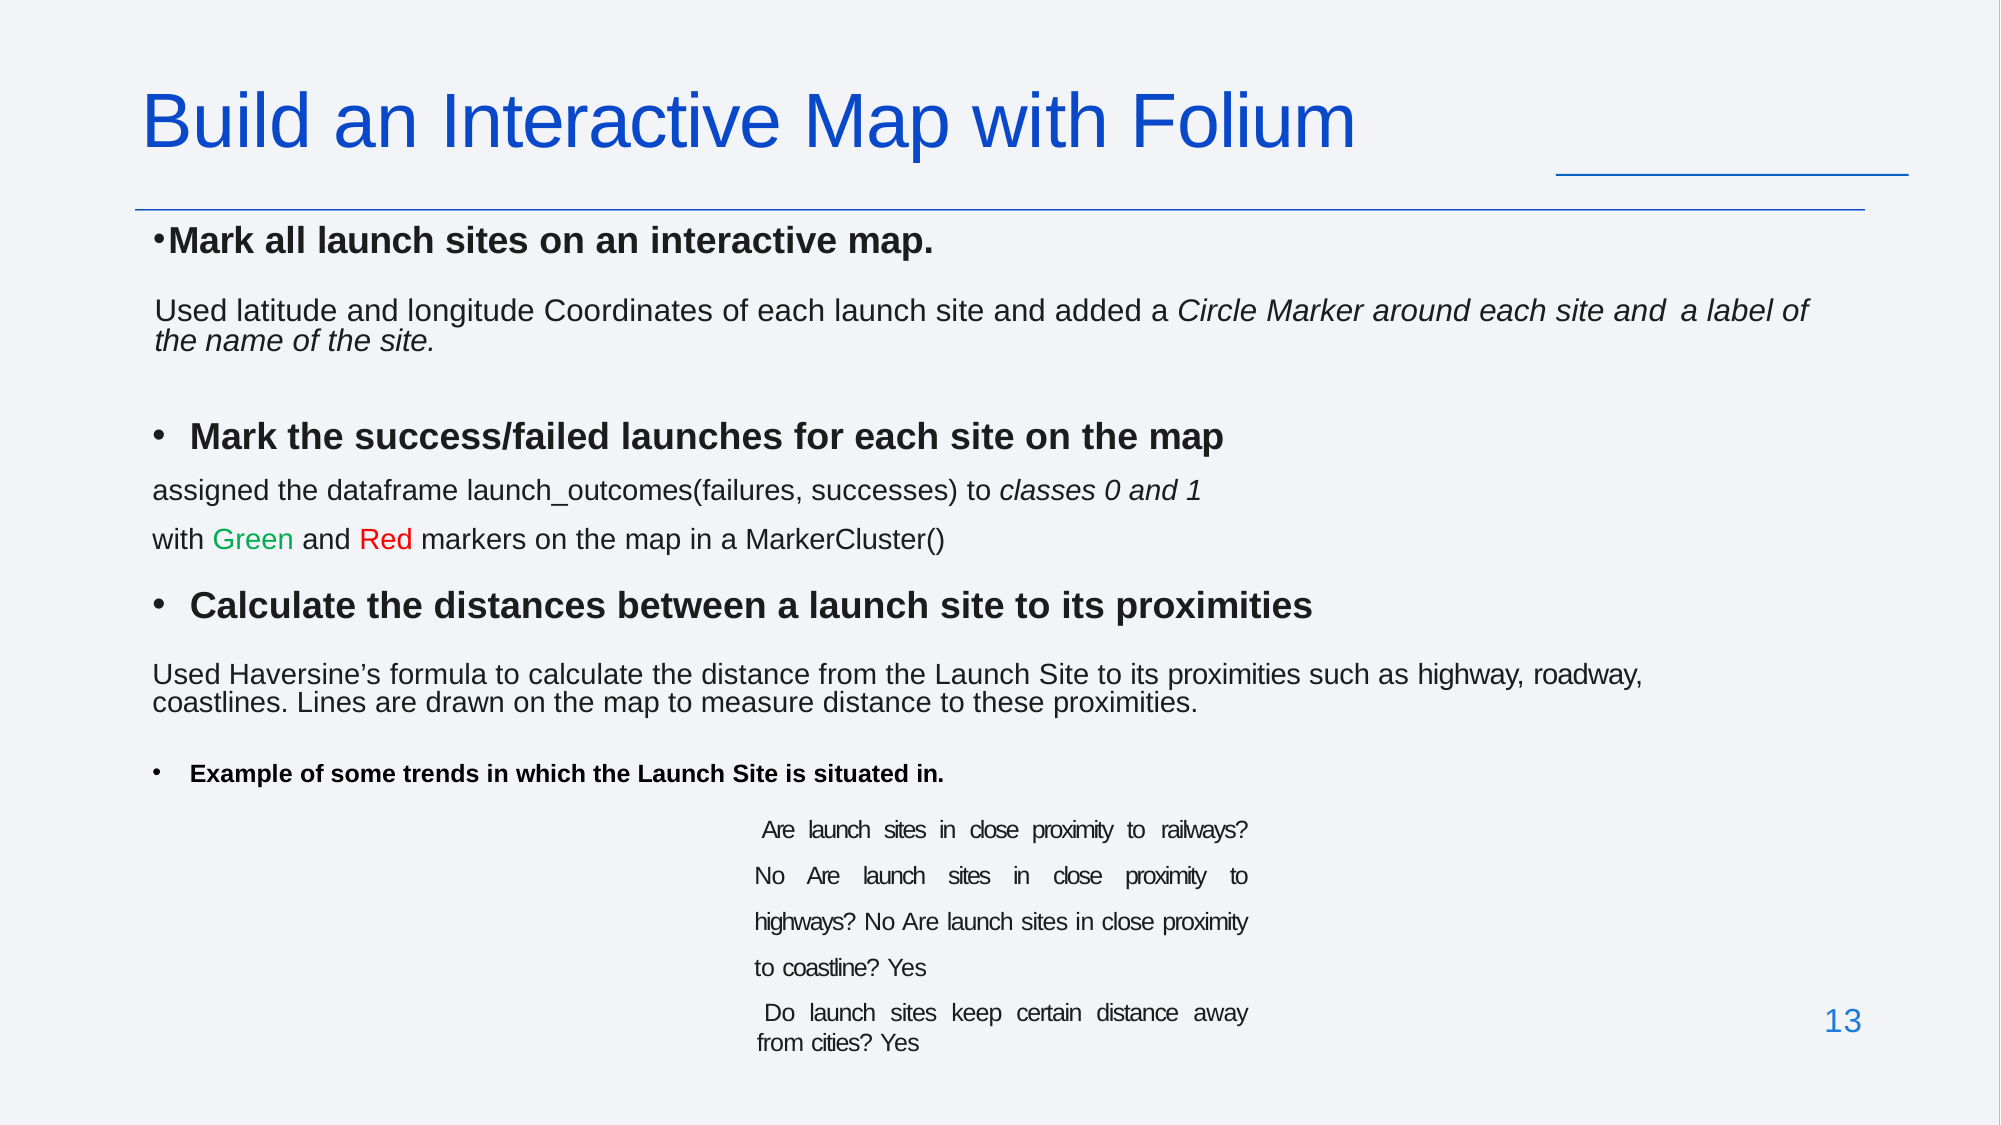

# Build an Interactive Map with Folium

Mark all launch sites on an interactive map.
Used latitude and longitude Coordinates of each launch site and added a Circle Marker around each site and a label of the name of the site.

Mark the success/failed launches for each site on the map
assigned the dataframe launch_outcomes(failures, successes) to classes 0 and 1
with Green and Red markers on the map in a MarkerCluster()
Calculate the distances between a launch site to its proximities
Used Haversine’s formula to calculate the distance from the Launch Site to its proximities such as highway, roadway, coastlines. Lines are drawn on the map to measure distance to these proximities.

Example of some trends in which the Launch Site is situated in.
Are launch sites in close proximity to railways? No Are launch sites in close proximity to highways? No Are launch sites in close proximity to coastline? Yes
Do launch sites keep certain distance away from cities? Yes
13